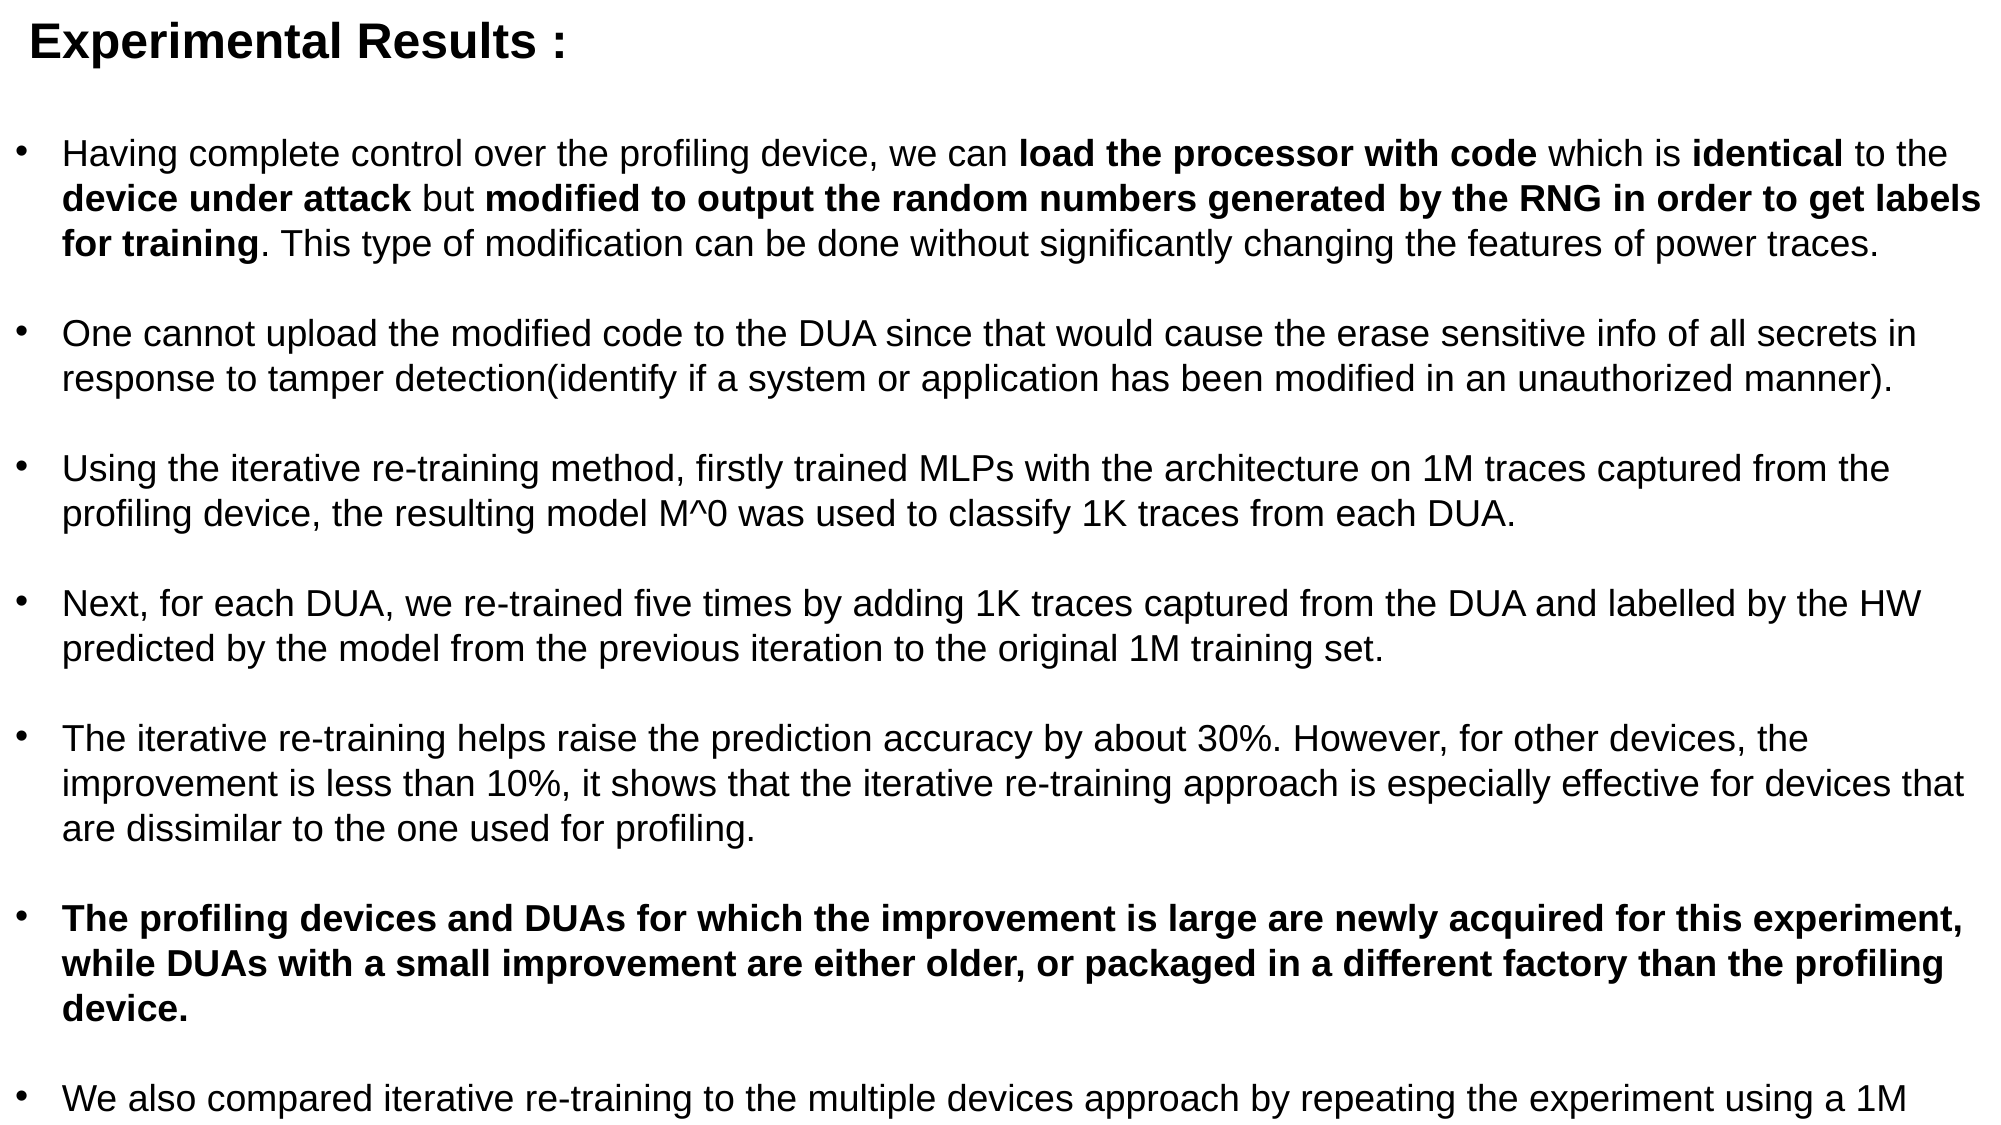

Experimental Results :

Having complete control over the profiling device, we can load the processor with code which is identical to the device under attack but modified to output the random numbers generated by the RNG in order to get labels for training. This type of modification can be done without significantly changing the features of power traces.

One cannot upload the modified code to the DUA since that would cause the erase sensitive info of all secrets in response to tamper detection(identify if a system or application has been modified in an unauthorized manner).

Using the iterative re-training method, firstly trained MLPs with the architecture on 1M traces captured from the profiling device, the resulting model M^0 was used to classify 1K traces from each DUA.

Next, for each DUA, we re-trained five times by adding 1K traces captured from the DUA and labelled by the HW predicted by the model from the previous iteration to the original 1M training set.

The iterative re-training helps raise the prediction accuracy by about 30%. However, for other devices, the improvement is less than 10%, it shows that the iterative re-training approach is especially effective for devices that are dissimilar to the one used for profiling.

The profiling devices and DUAs for which the improvement is large are newly acquired for this experiment, while DUAs with a small improvement are either older, or packaged in a different factory than the profiling device.

We also compared iterative re-training to the multiple devices approach by repeating the experiment using a 1M training set composed of traces from three devices.